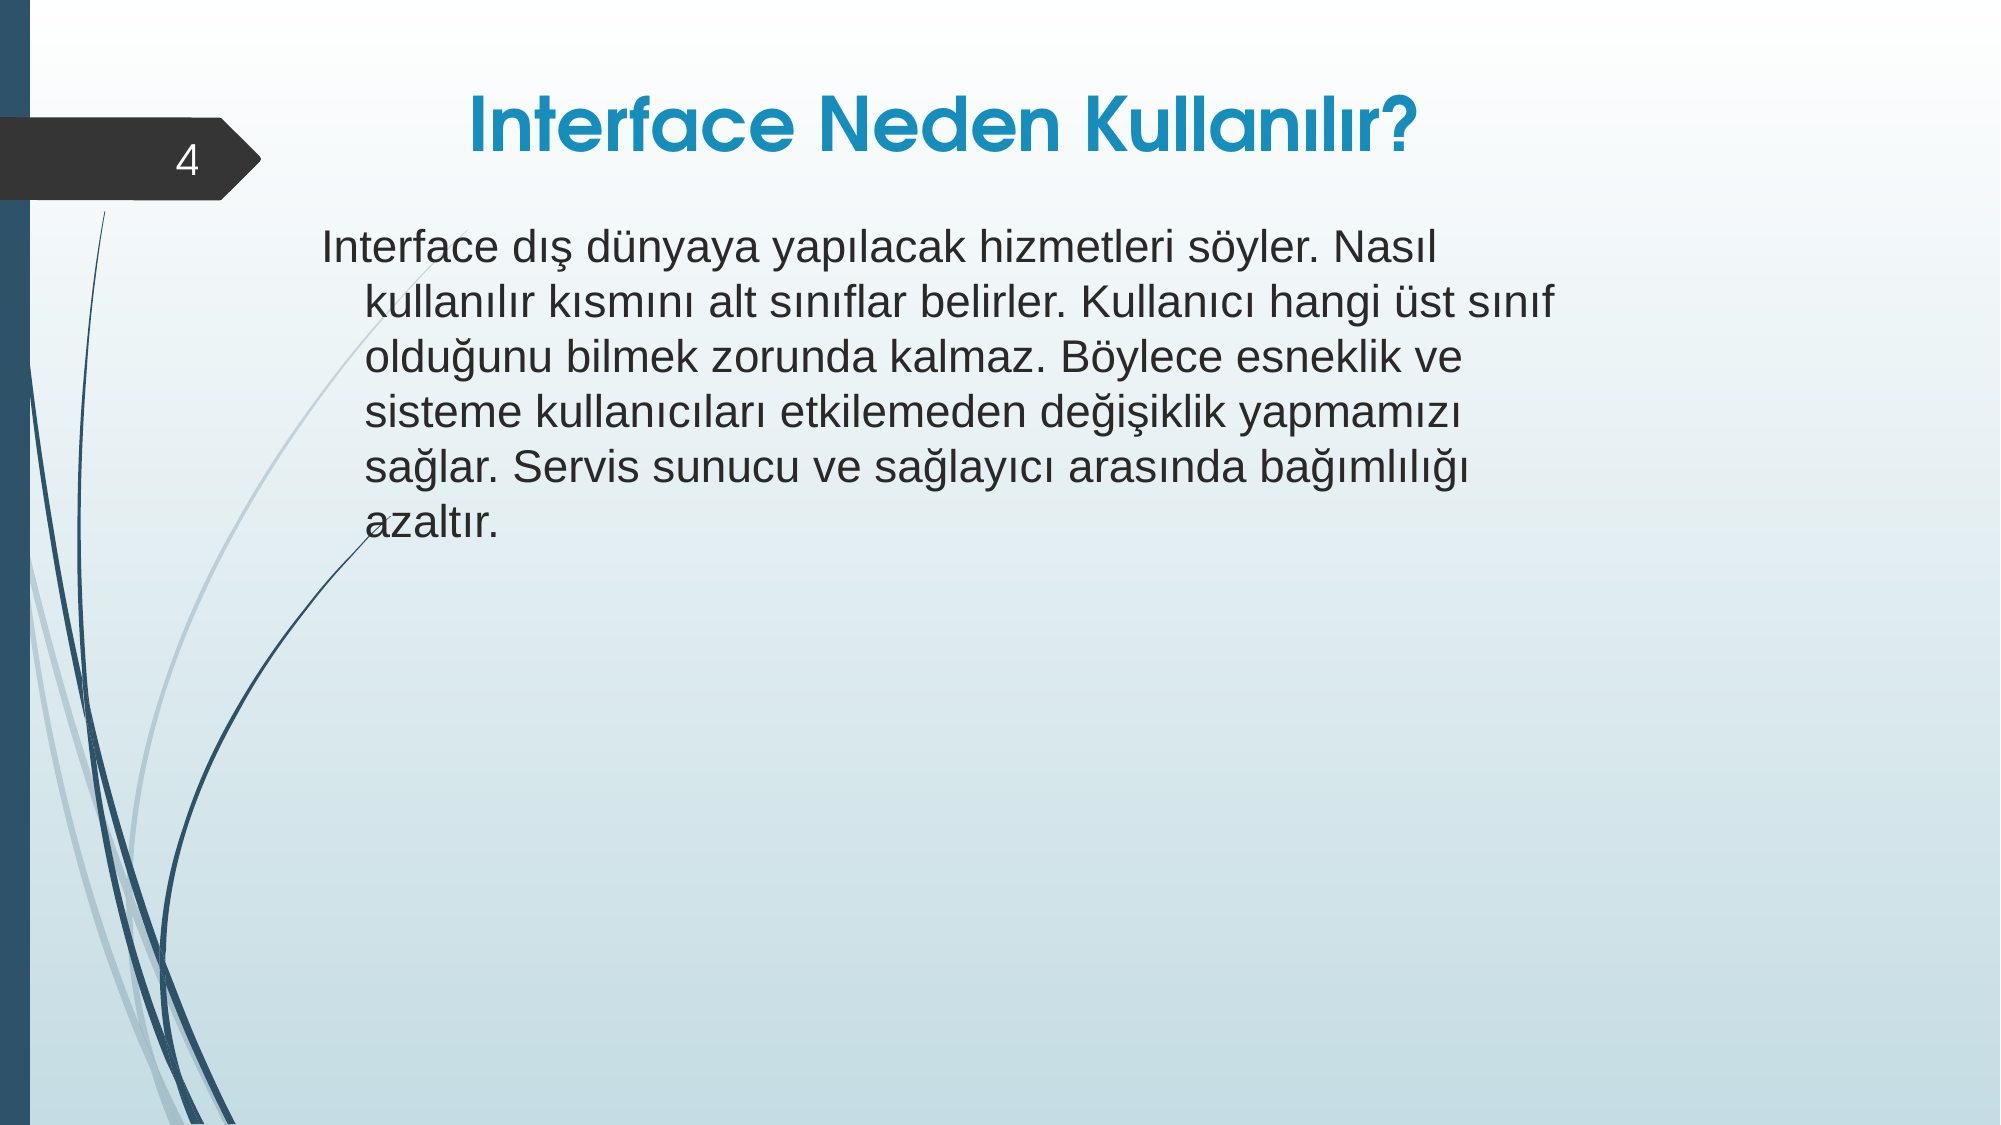

# Interface Neden Kullanılır?
4
 Interface dış dünyaya yapılacak hizmetleri söyler. Nasıl kullanılır kısmını alt sınıflar belirler. Kullanıcı hangi üst sınıf olduğunu bilmek zorunda kalmaz. Böylece esneklik ve sisteme kullanıcıları etkilemeden değişiklik yapmamızı sağlar. Servis sunucu ve sağlayıcı arasında bağımlılığı azaltır.